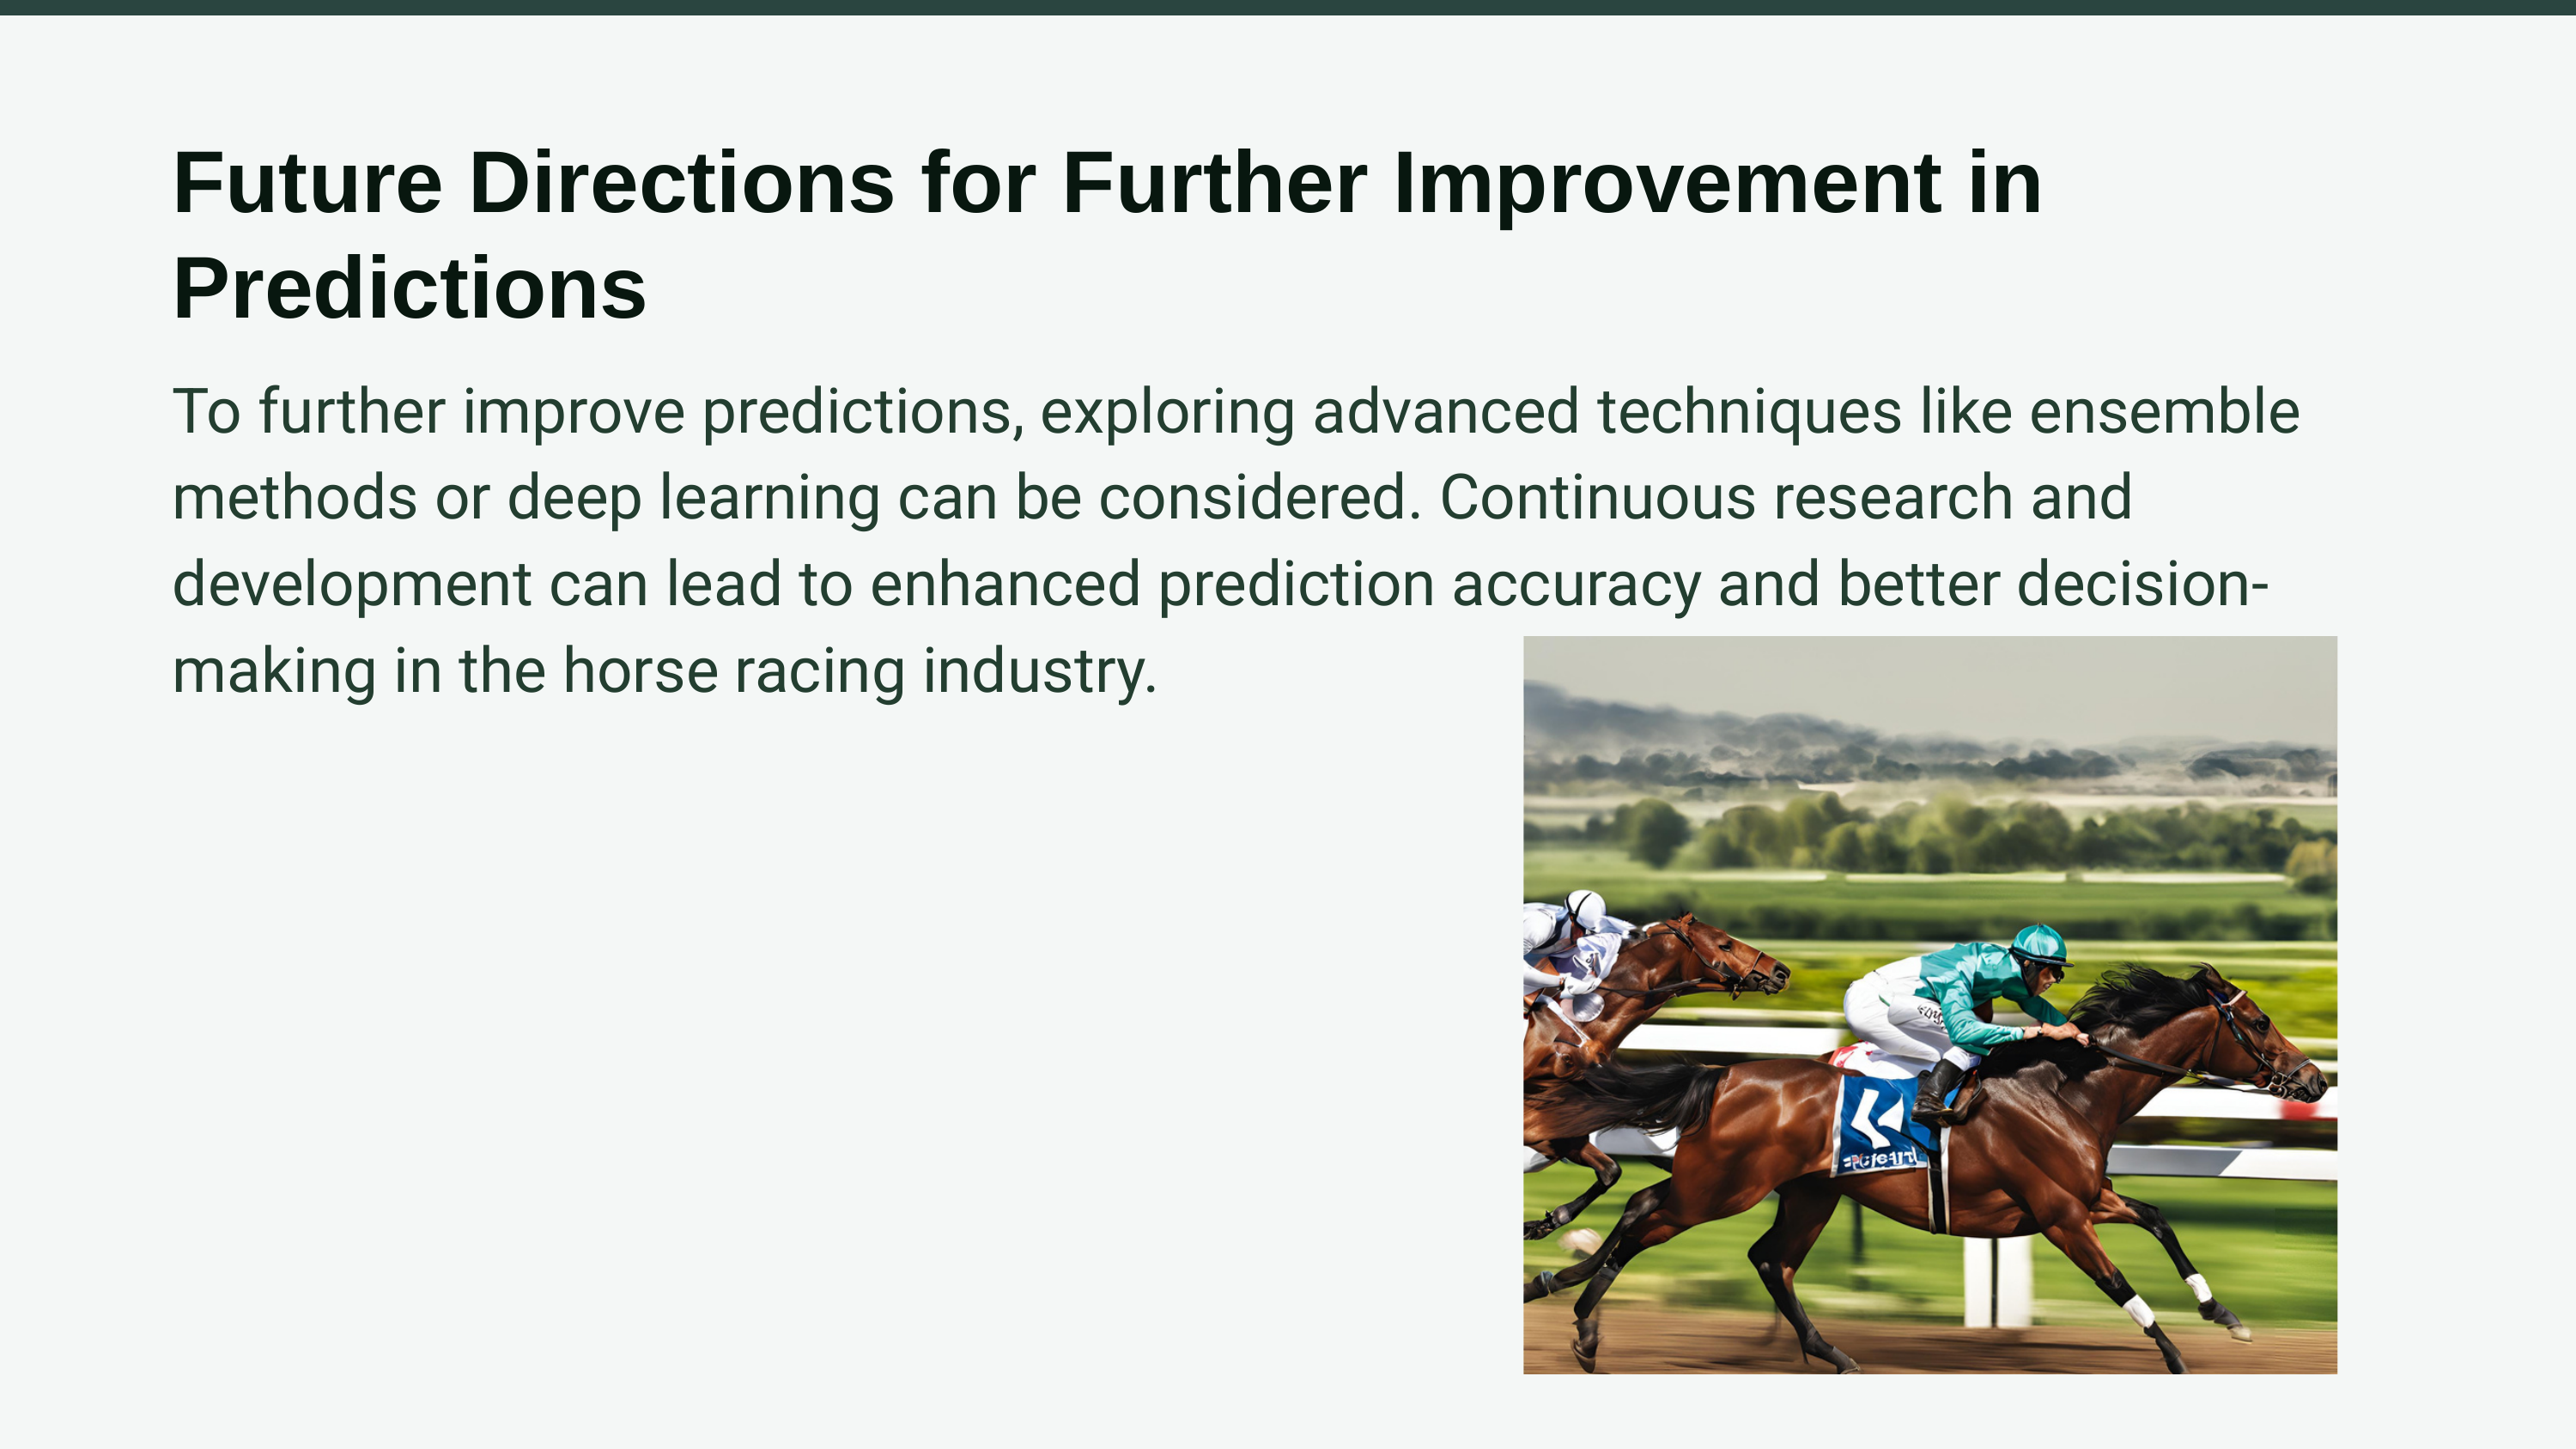

Future Directions for Further Improvement in Predictions
To further improve predictions, exploring advanced techniques like ensemble methods or deep learning can be considered. Continuous research and development can lead to enhanced prediction accuracy and better decision-making in the horse racing industry.